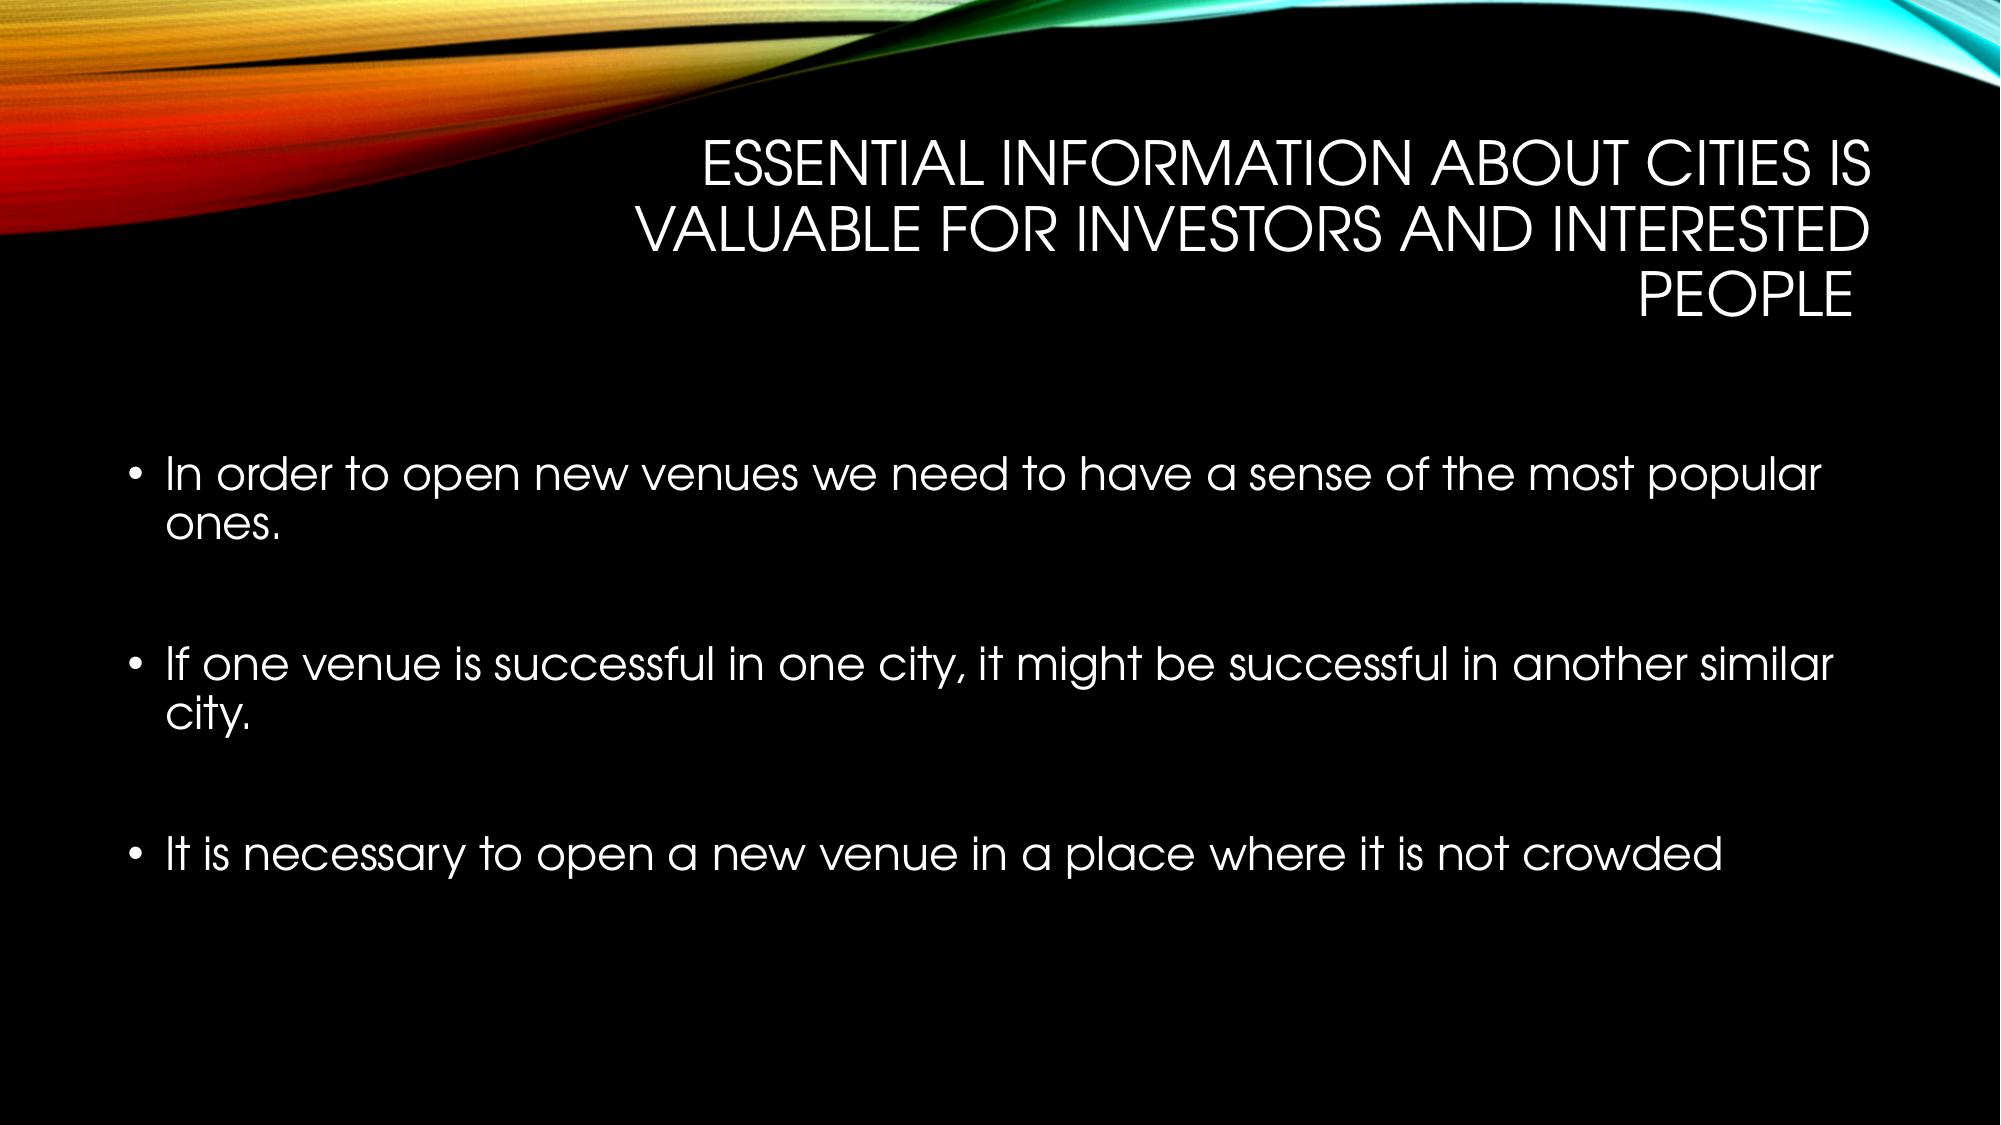

# ESSENTIAL INFORMATION ABOUT CITIES IS VALUABLE FOR INVESTORS AND INTERESTED PEOPLE
In order to open new venues we need to have a sense of the most popular ones.

If one venue is successful in one city, it might be successful in another similar city.

It is necessary to open a new venue in a place where it is not crowded